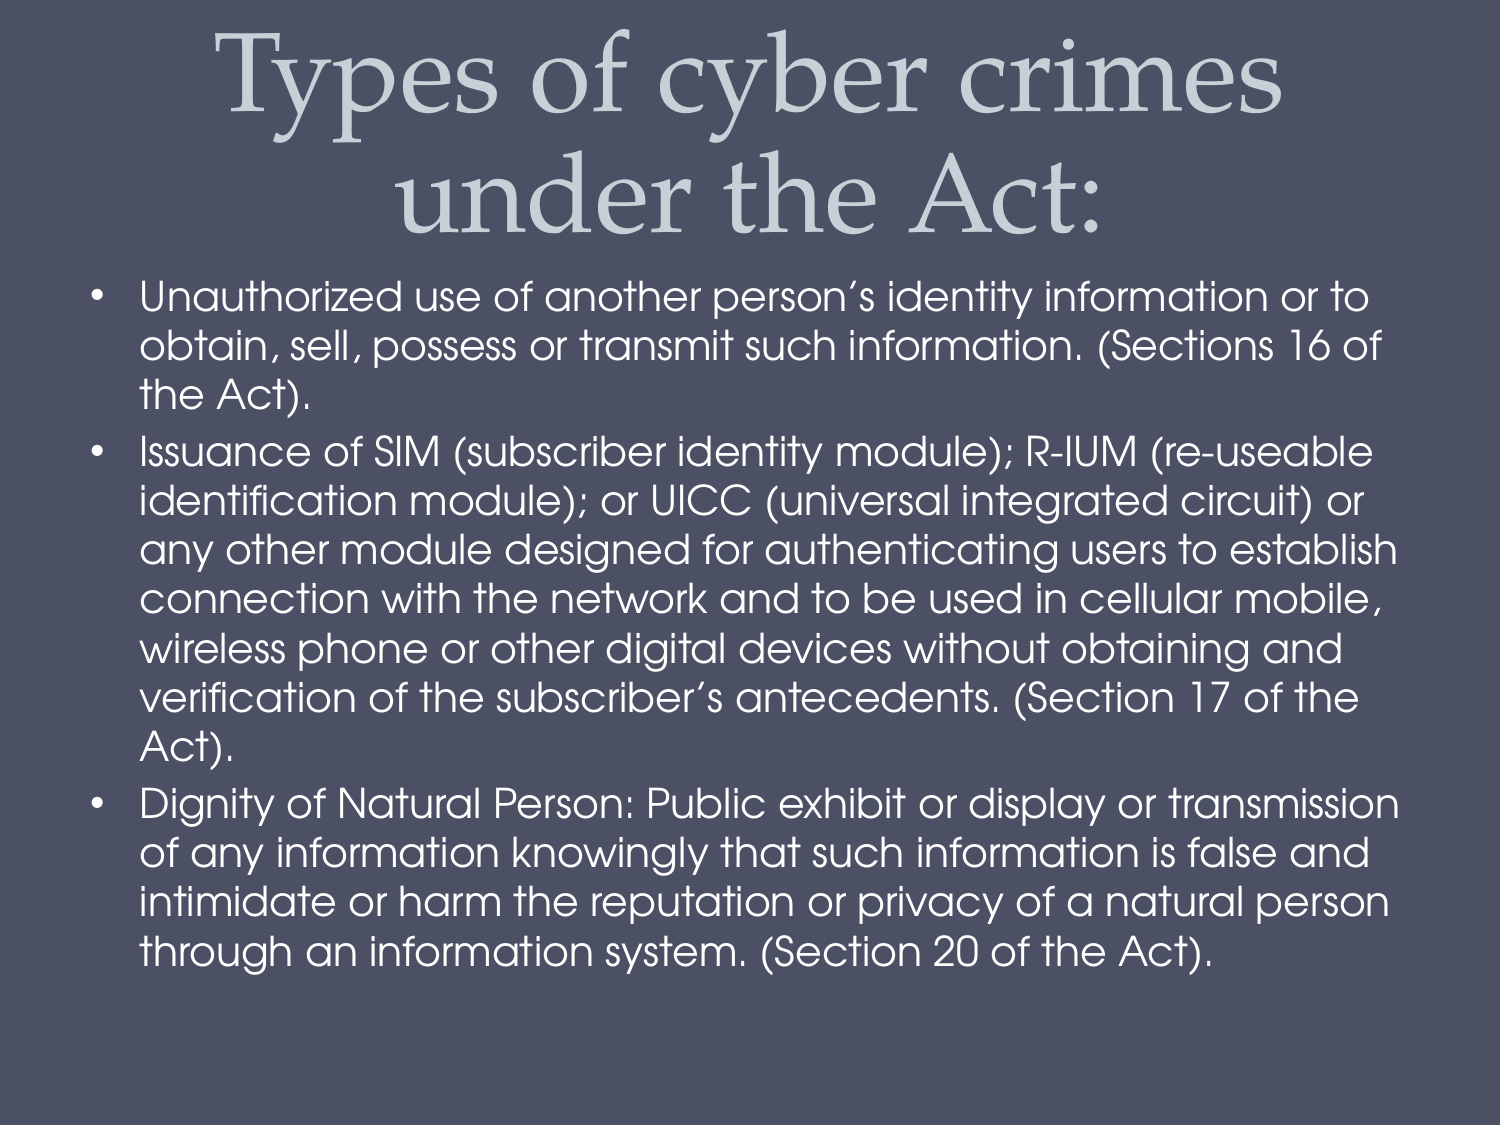

# Types of cyber crimes under the Act:
Unauthorized use of another person’s identity information or to obtain, sell, possess or transmit such information. (Sections 16 of the Act).
Issuance of SIM (subscriber identity module); R-IUM (re-useable identification module); or UICC (universal integrated circuit) or any other module designed for authenticating users to establish connection with the network and to be used in cellular mobile, wireless phone or other digital devices without obtaining and verification of the subscriber’s antecedents. (Section 17 of the Act).
Dignity of Natural Person: Public exhibit or display or transmission of any information knowingly that such information is false and intimidate or harm the reputation or privacy of a natural person through an information system. (Section 20 of the Act).